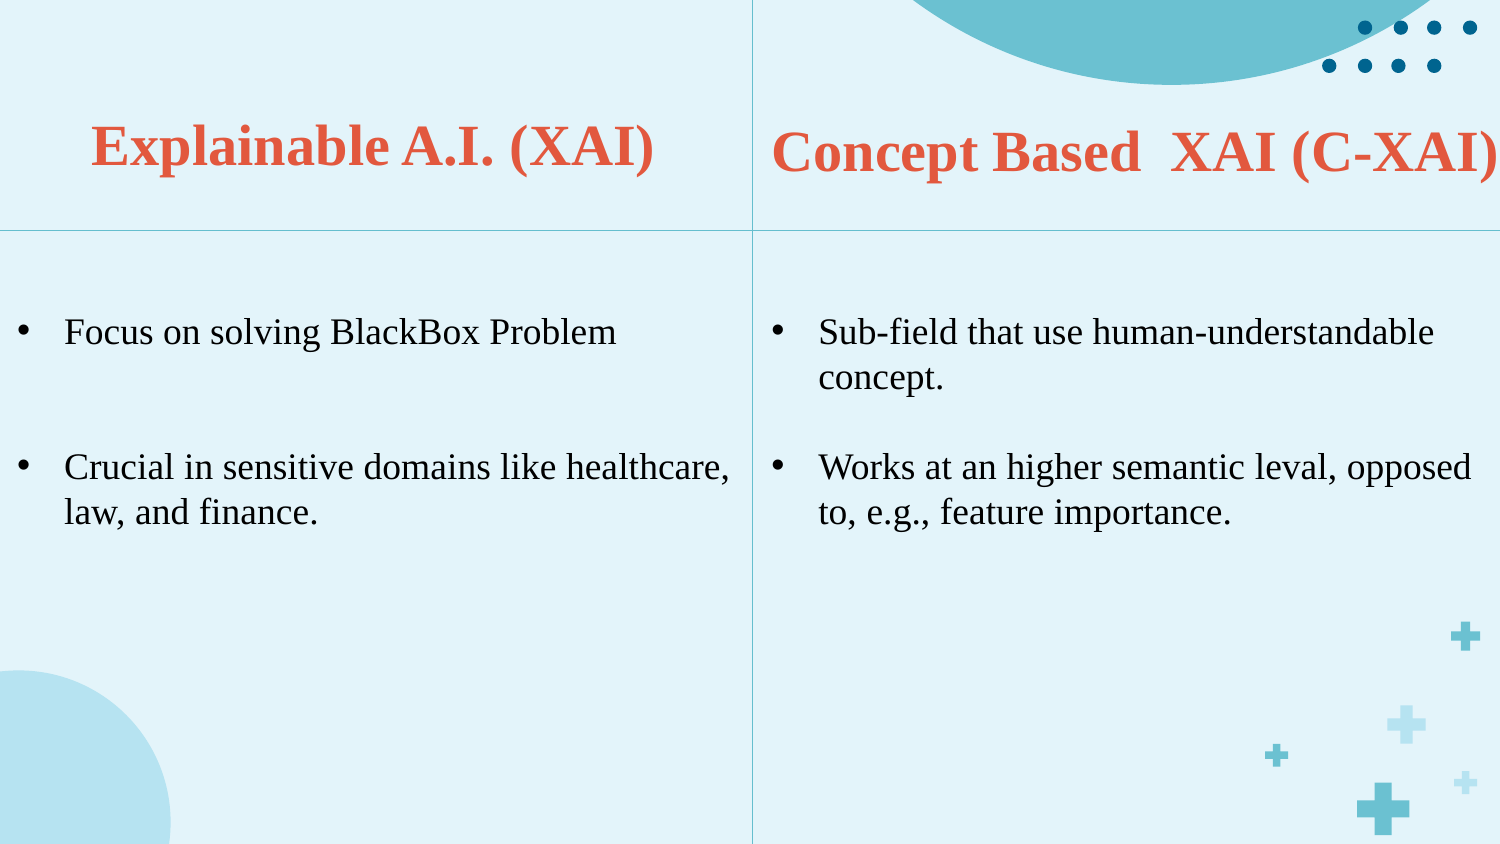

# Explainable A.I. (XAI)
Concept Based  XAI (C-XAI)
Focus on solving BlackBox Problem

Crucial in sensitive domains like healthcare, law, and finance.
Sub-field that use human-understandable concept.

Works at an higher semantic leval, opposed to, e.g., feature importance.